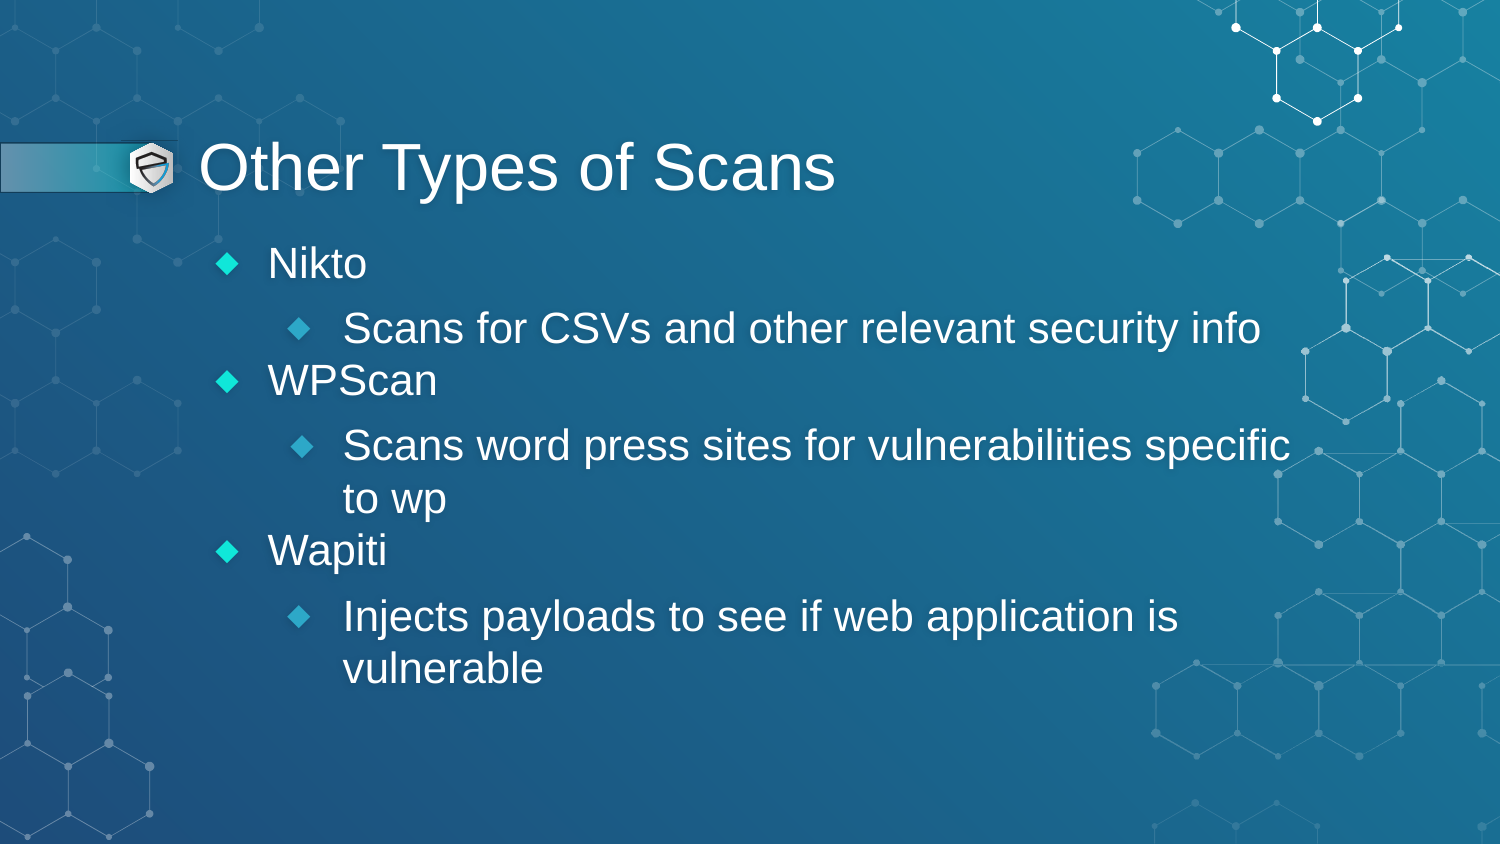

# Other Types of Scans
Nikto
Scans for CSVs and other relevant security info
WPScan
Scans word press sites for vulnerabilities specific to wp
Wapiti
Injects payloads to see if web application is vulnerable